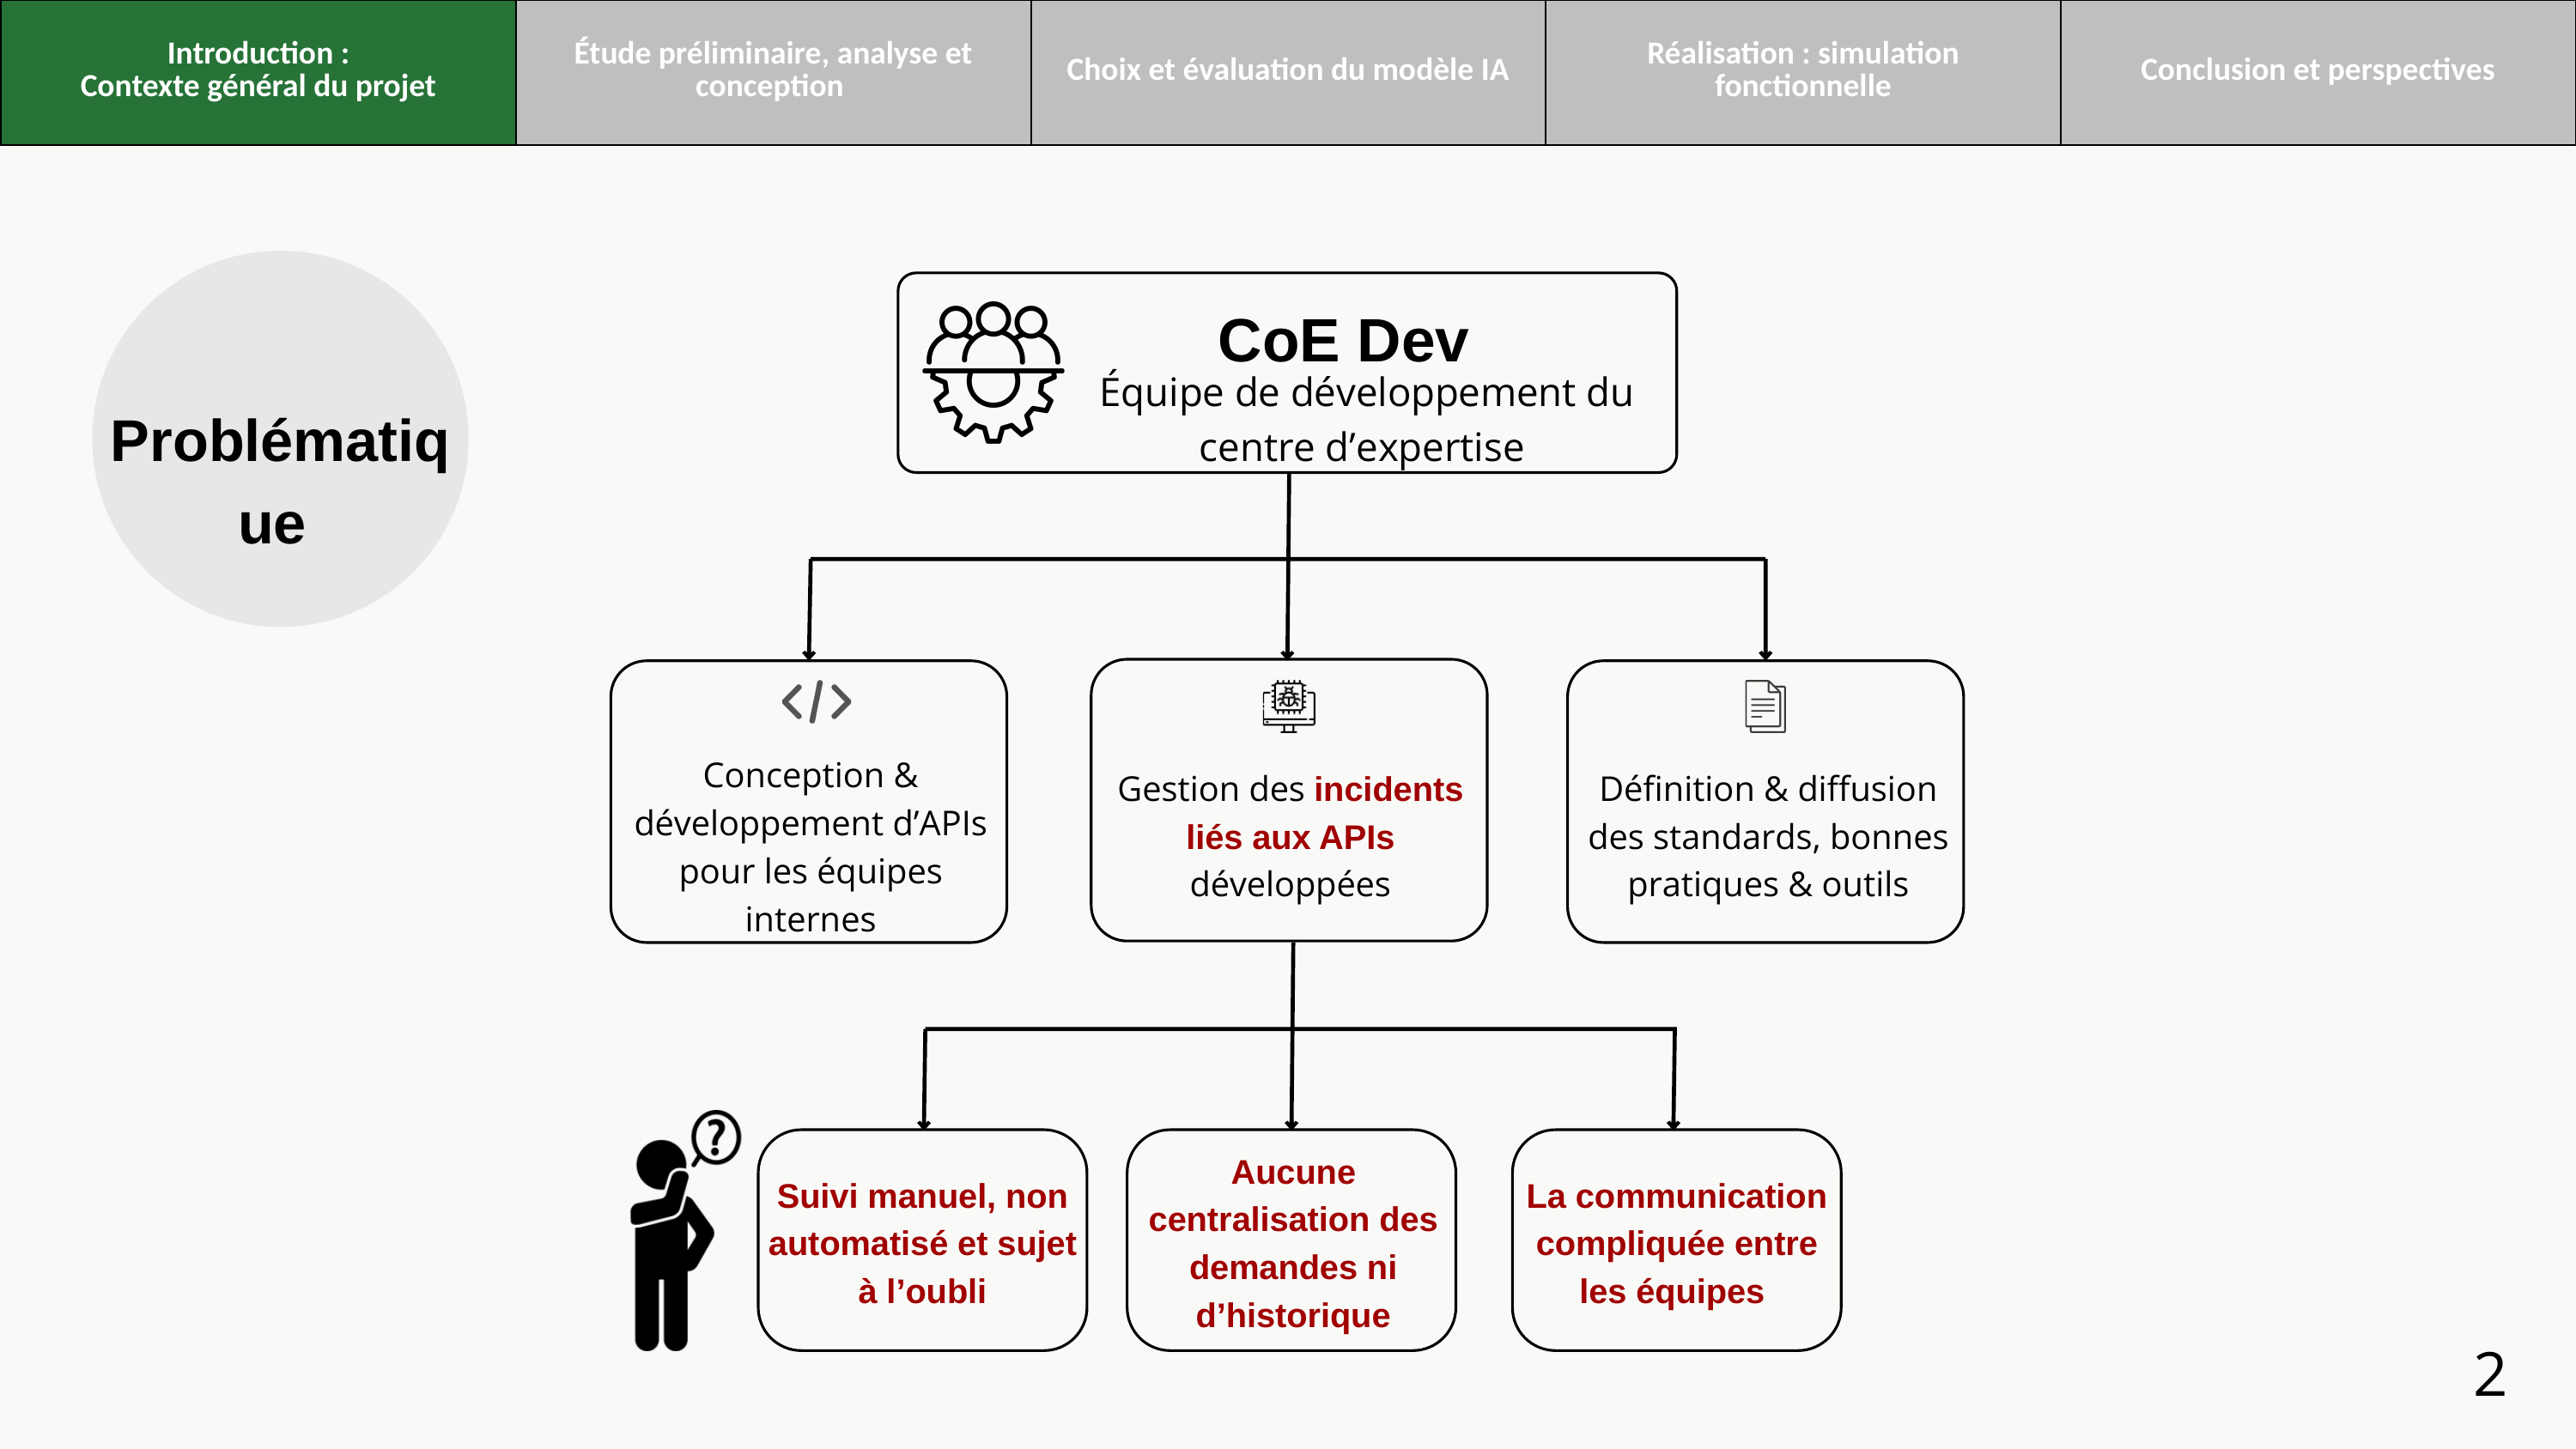

| Introduction : Contexte général du projet | Étude préliminaire, analyse et conception | Choix et évaluation du modèle IA | Réalisation : simulation fonctionnelle | Conclusion et perspectives |
| --- | --- | --- | --- | --- |

CoE Dev

Équipe de développement du centre d’expertise
Problématique

Conception & développement d’APIs pour les équipes internes
Gestion des incidents liés aux APIs développées
Définition & diffusion des standards, bonnes pratiques & outils

Aucune centralisation des demandes ni d’historique
Suivi manuel, non automatisé et sujet à l’oubli
La communication compliquée entre les équipes
2